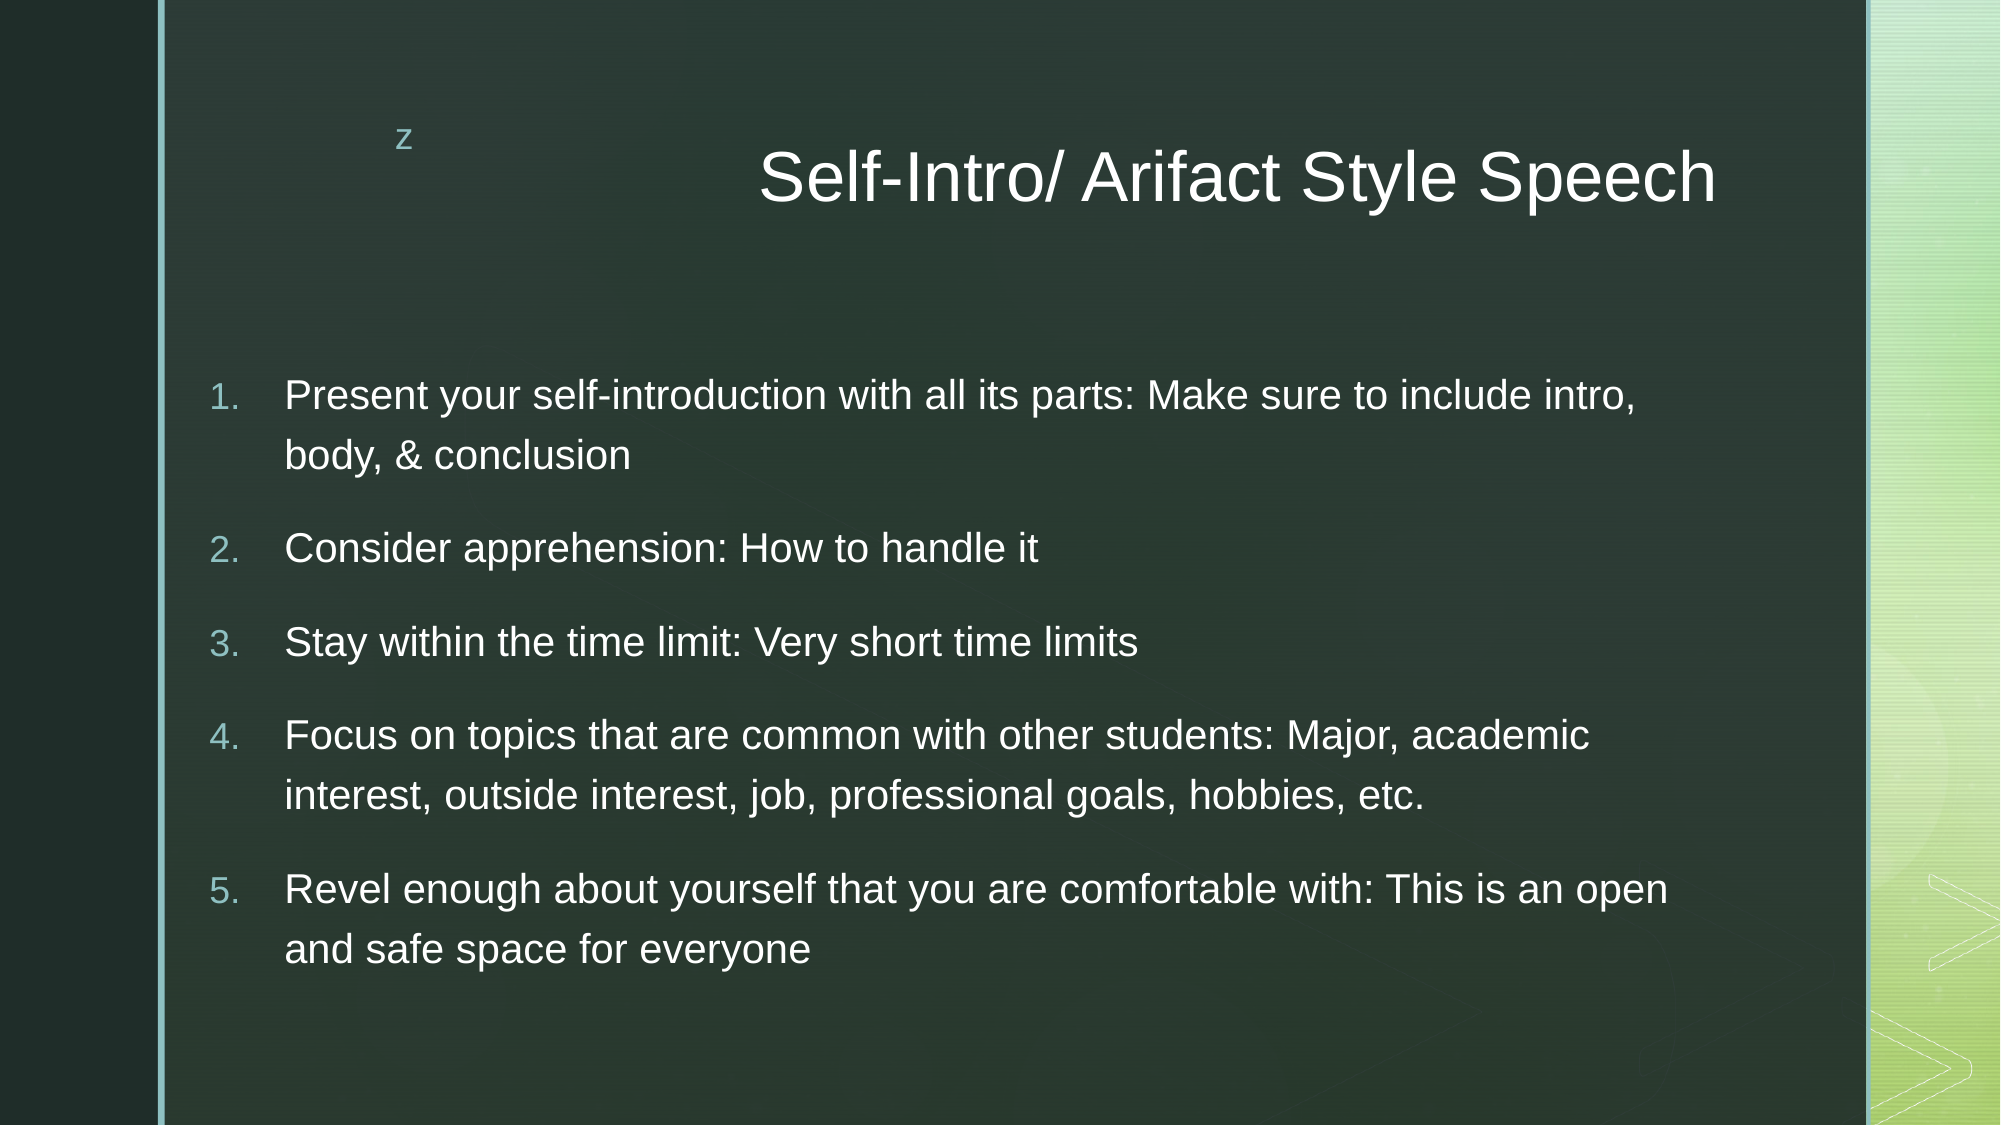

# Self-Intro/ Arifact Style Speech
Present your self-introduction with all its parts: Make sure to include intro, body, & conclusion
Consider apprehension: How to handle it
Stay within the time limit: Very short time limits
Focus on topics that are common with other students: Major, academic interest, outside interest, job, professional goals, hobbies, etc.
Revel enough about yourself that you are comfortable with: This is an open and safe space for everyone